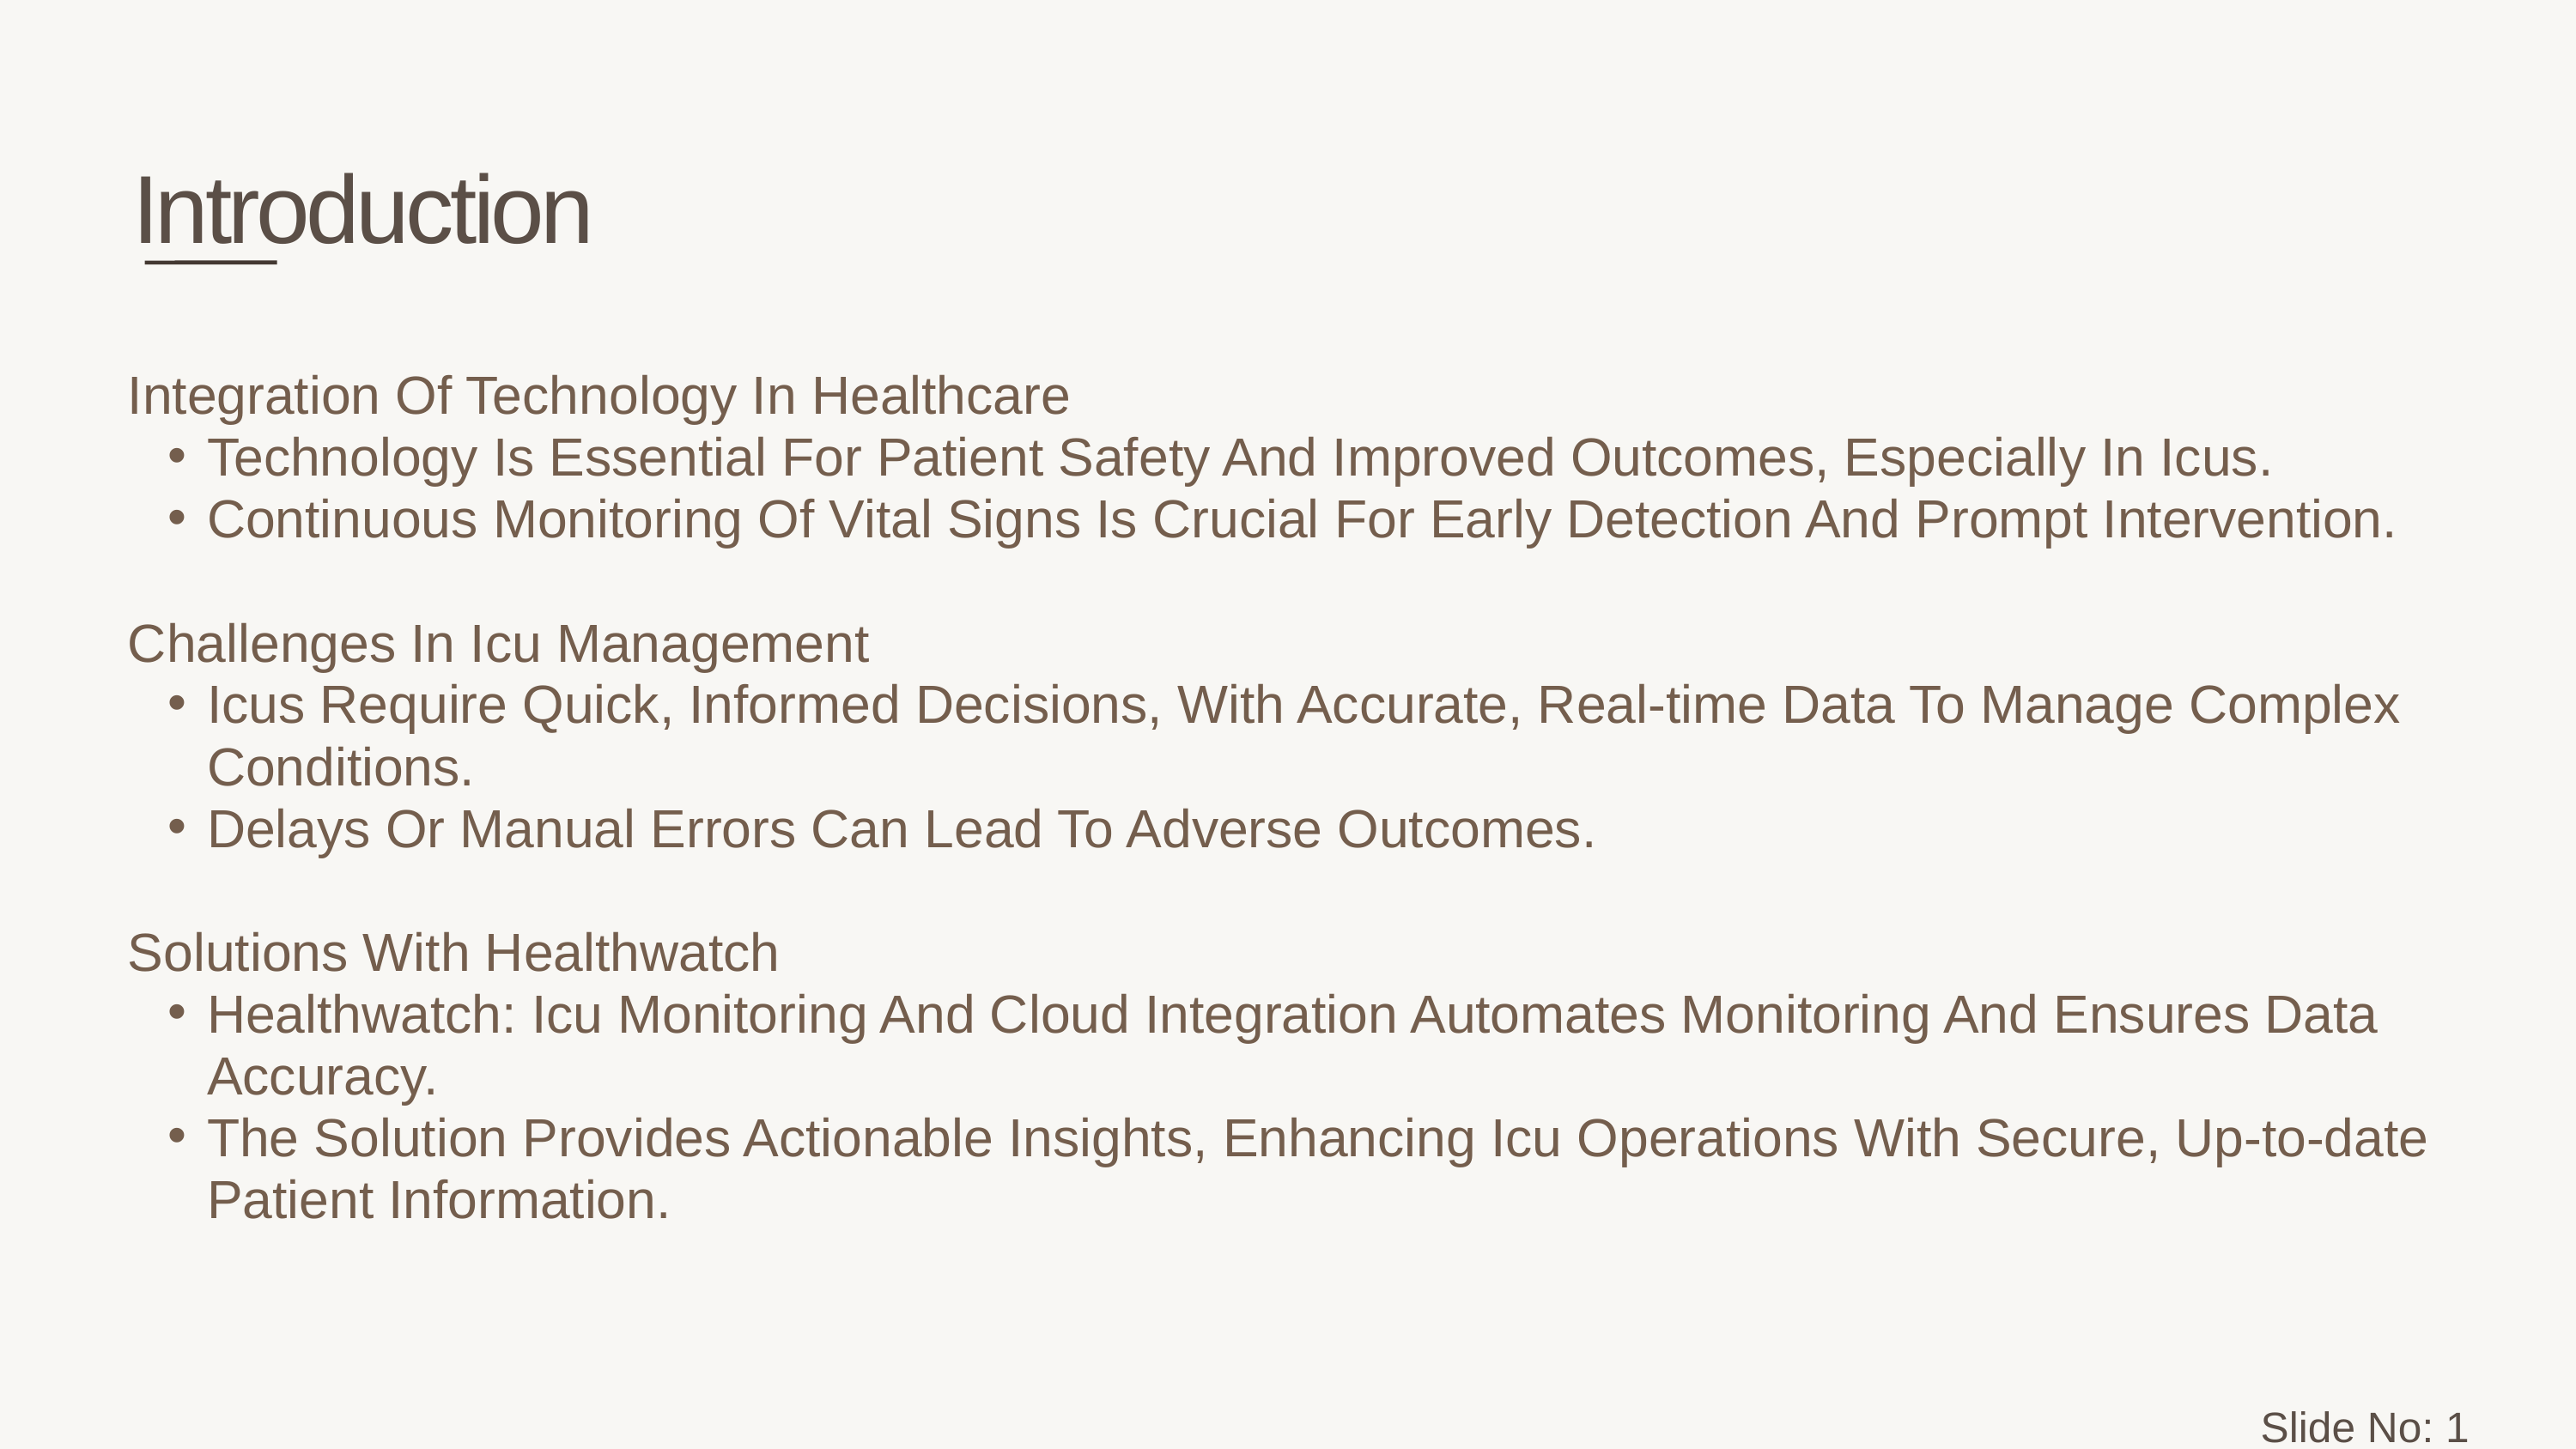

Introduction

Integration Of Technology In Healthcare
Technology Is Essential For Patient Safety And Improved Outcomes, Especially In Icus.
Continuous Monitoring Of Vital Signs Is Crucial For Early Detection And Prompt Intervention.

Challenges In Icu Management
Icus Require Quick, Informed Decisions, With Accurate, Real-time Data To Manage Complex Conditions.
Delays Or Manual Errors Can Lead To Adverse Outcomes.

Solutions With Healthwatch
Healthwatch: Icu Monitoring And Cloud Integration Automates Monitoring And Ensures Data Accuracy.
The Solution Provides Actionable Insights, Enhancing Icu Operations With Secure, Up-to-date Patient Information.

Slide No: 1